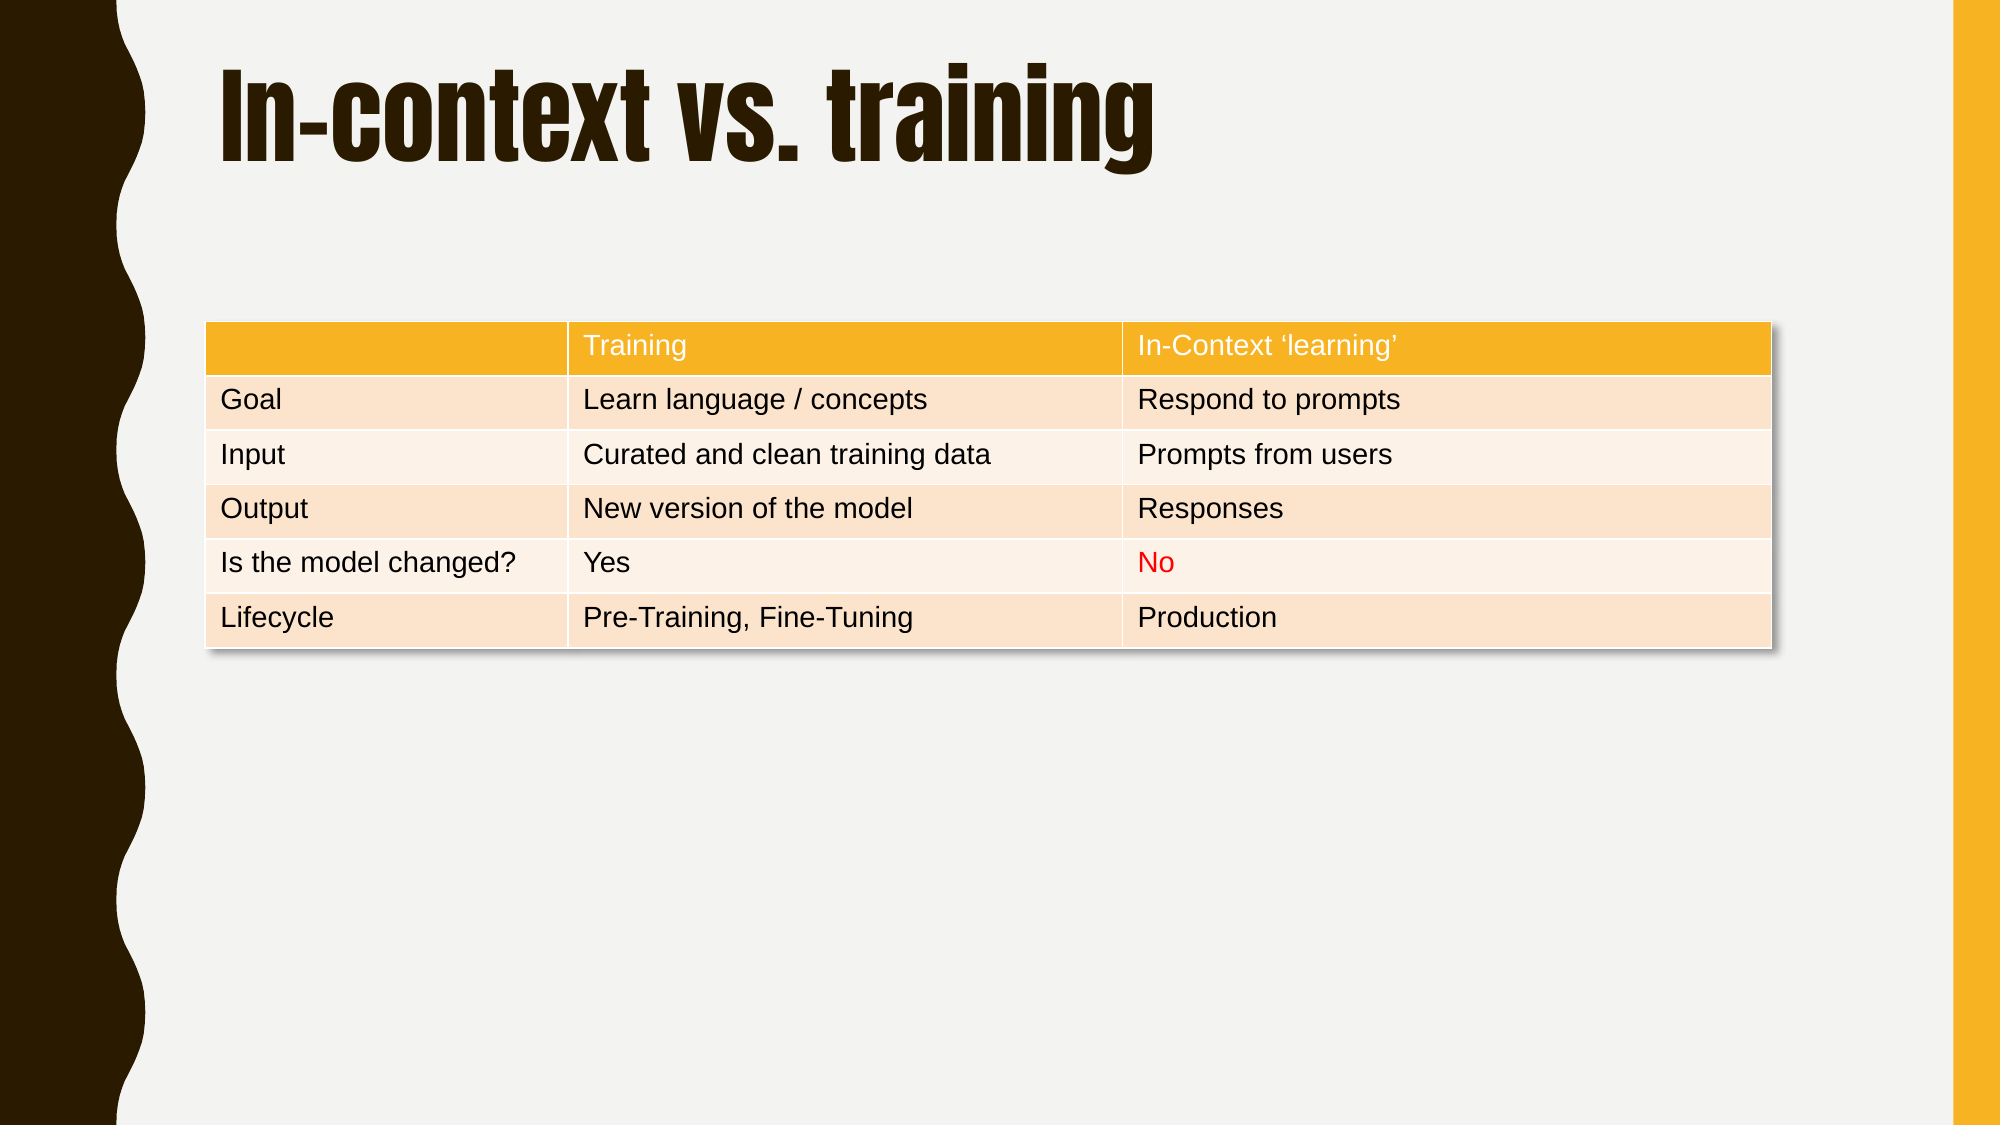

# In-context vs. training
|  | Training | In-Context ‘learning’ |
| --- | --- | --- |
| Goal | Learn language / concepts | Respond to prompts |
| Input | Curated and clean training data | Prompts from users |
| Output | New version of the model | Responses |
| Is the model changed? | Yes | No |
| Lifecycle | Pre-Training, Fine-Tuning | Production |